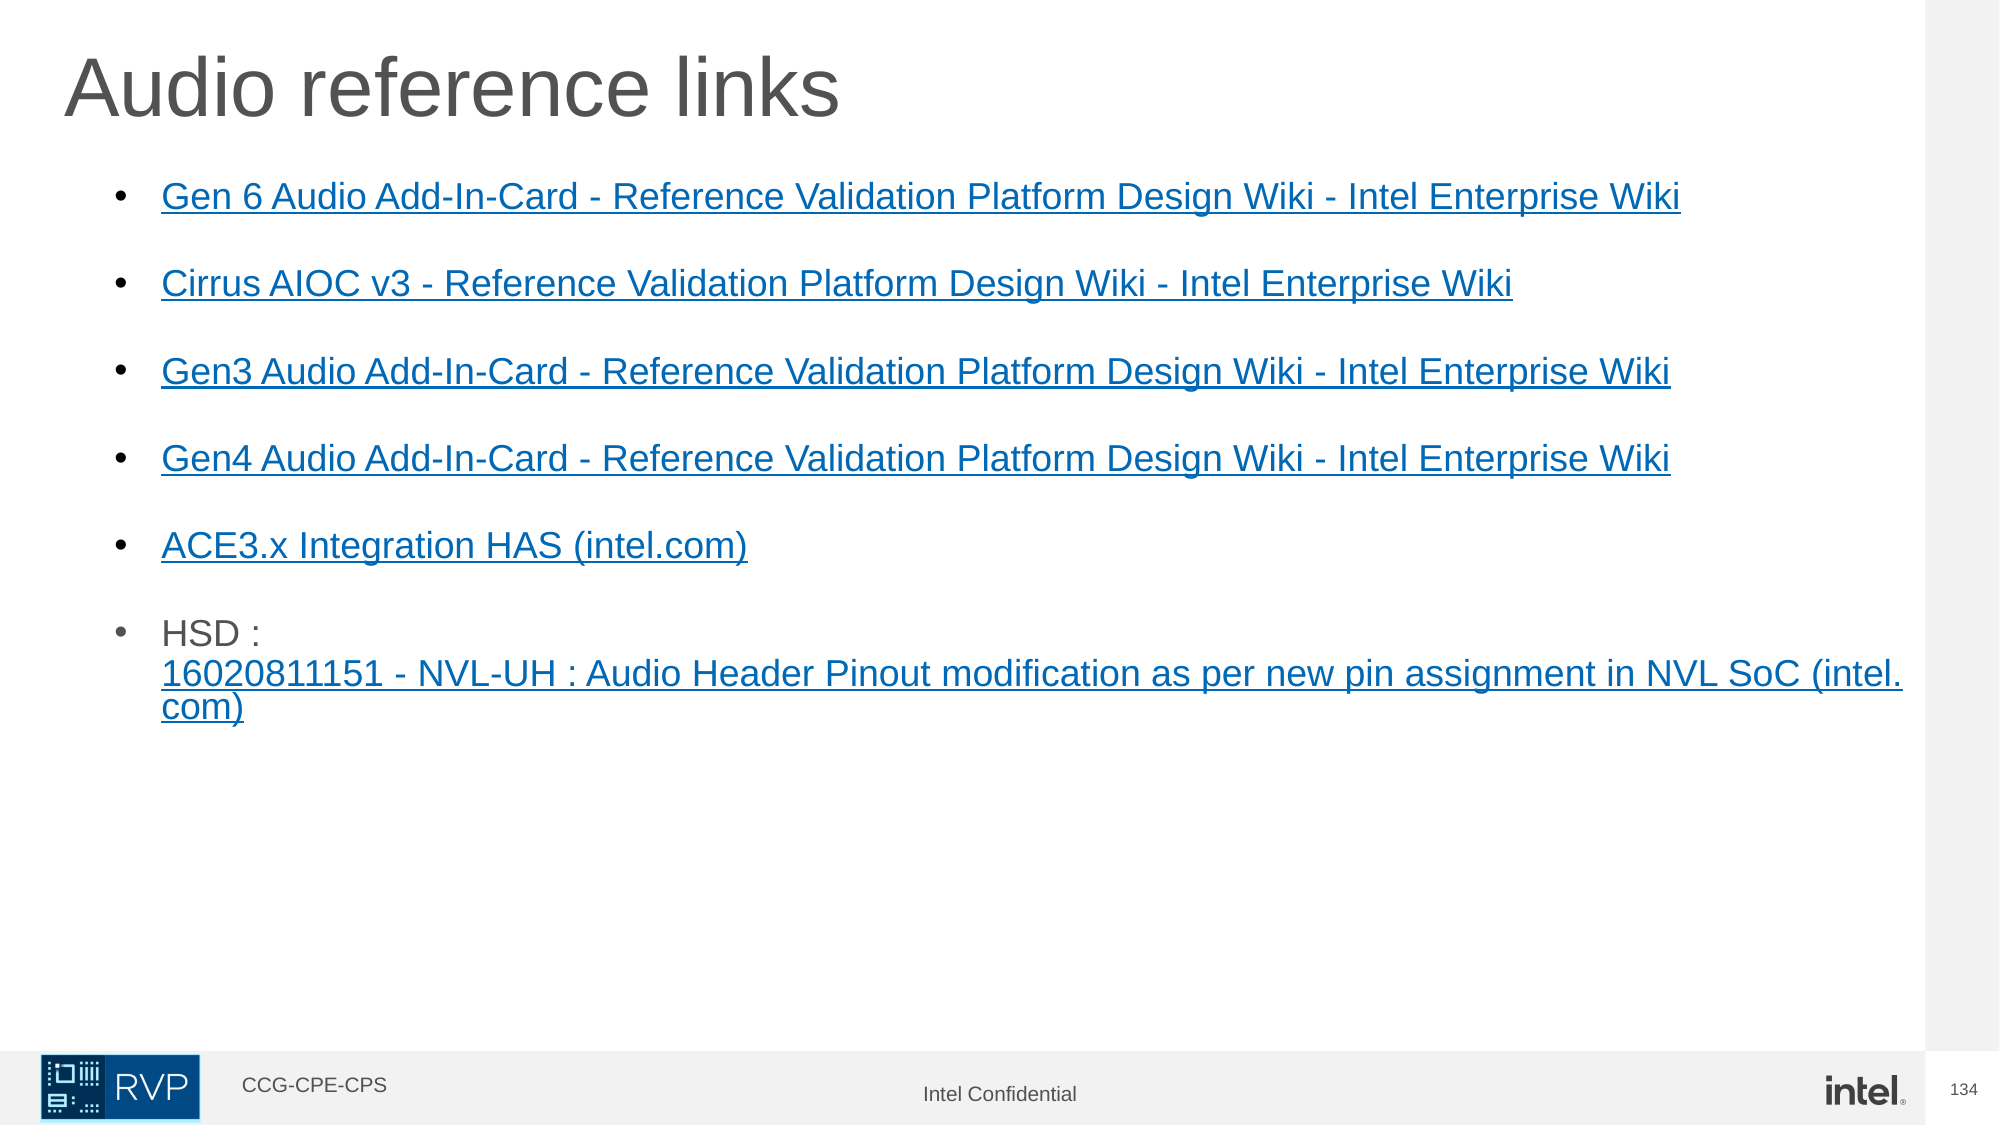

Audio reference links
Gen 6 Audio Add-In-Card - Reference Validation Platform Design Wiki - Intel Enterprise Wiki
Cirrus AIOC v3 - Reference Validation Platform Design Wiki - Intel Enterprise Wiki
Gen3 Audio Add-In-Card - Reference Validation Platform Design Wiki - Intel Enterprise Wiki
Gen4 Audio Add-In-Card - Reference Validation Platform Design Wiki - Intel Enterprise Wiki
ACE3.x Integration HAS (intel.com)
HSD : 16020811151 - NVL-UH : Audio Header Pinout modification as per new pin assignment in NVL SoC (intel.com)